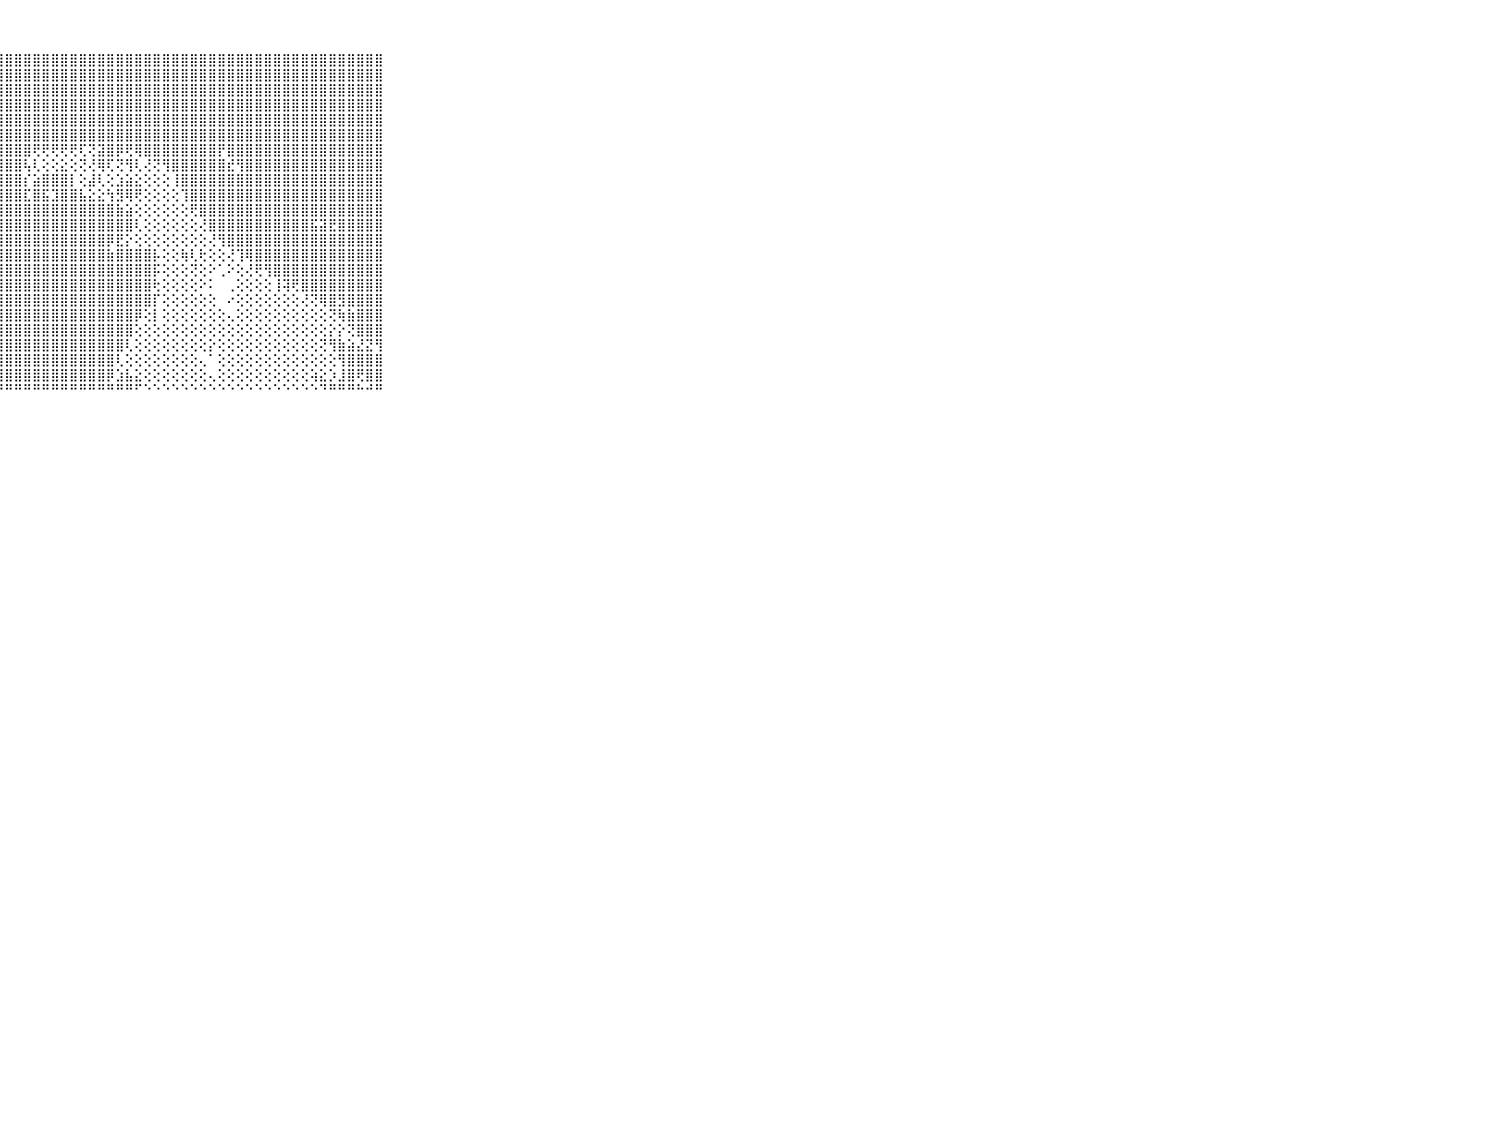

⠀⠀⠀⠀⠀⠀⠀⠀⠀⠀⠀⣿⣿⣿⣿⣿⣿⣿⣿⣿⣿⣿⣿⣿⣿⣿⣿⣿⣿⣿⣿⣿⣿⣿⣿⣿⣿⣿⣿⣿⣿⣿⣿⣿⣿⣿⣿⣿⣿⣿⣿⣿⣿⣿⣿⣿⣿⣿⣿⣿⣿⣿⣿⣿⣿⣿⣿⣿⣿⠀⠀⠀⠀⠀⠀⠀⠀⠀⠀⠀⠀
⠀⠀⠀⠀⠀⠀⠀⠀⠀⠀⠀⣿⣿⣿⣿⣿⣿⣿⣿⣿⣿⣿⣿⣿⣿⣿⣿⣿⣿⣿⣿⣿⣿⣿⣿⣿⣿⣿⣿⣿⣿⣿⣿⣿⣿⣿⣿⣿⣿⣿⣿⣿⣿⣿⣿⣿⣿⣿⣿⣿⣿⣿⣿⣿⣿⣿⣿⣿⣿⠀⠀⠀⠀⠀⠀⠀⠀⠀⠀⠀⠀
⠀⠀⠀⠀⠀⠀⠀⠀⠀⠀⠀⣿⣿⣿⣿⣿⣿⣿⣿⣿⣿⣿⣿⣿⣿⣿⣿⣿⣿⣿⣿⣿⣿⣿⣿⣿⣿⣿⣿⣿⣿⣿⣿⣿⣿⣿⣿⣿⣿⣿⣿⣿⣿⣿⣿⣿⣿⣿⣿⣿⣿⣿⣿⣿⣿⣿⣿⣿⣿⠀⠀⠀⠀⠀⠀⠀⠀⠀⠀⠀⠀
⠀⠀⠀⠀⠀⠀⠀⠀⠀⠀⠀⣿⣿⣿⣿⣿⣿⣿⣿⣿⣿⣿⣿⣿⣿⣿⣿⣿⣿⣿⣿⣿⣿⣿⣿⣿⣿⣿⣿⣿⣿⣿⣿⣿⣿⣿⣿⣿⣿⣿⣿⣿⣿⣿⣿⣿⣿⣿⣿⣿⣿⣿⣿⣿⣿⣿⣿⣿⣿⠀⠀⠀⠀⠀⠀⠀⠀⠀⠀⠀⠀
⠀⠀⠀⠀⠀⠀⠀⠀⠀⠀⠀⣿⣿⣿⣿⣿⣿⣿⣿⣿⣿⣿⣿⣿⣿⣿⣿⣿⣿⣿⣿⣿⣿⣿⣿⣿⣿⣿⣿⣿⣿⣿⣿⣿⣿⣿⣿⣿⣿⣿⣿⣿⣿⣿⣿⣿⣿⣿⣿⣿⣿⣿⣿⣿⣿⣿⣿⣿⣿⠀⠀⠀⠀⠀⠀⠀⠀⠀⠀⠀⠀
⠀⠀⠀⠀⠀⠀⠀⠀⠀⠀⠀⣿⣿⣿⣿⣿⣿⣿⣿⣿⣿⣿⣿⣿⣿⣿⣿⣿⣿⣿⣿⣿⣿⣿⣿⣿⣿⣿⣿⣿⣿⣿⣿⣿⣿⣿⣿⣿⣿⣿⣿⣿⣿⣿⣿⣿⣿⣿⣿⣿⣿⣿⣿⣿⣿⣿⣿⣿⣿⠀⠀⠀⠀⠀⠀⠀⠀⠀⠀⠀⠀
⠀⠀⠀⠀⠀⠀⠀⠀⠀⠀⠀⣿⣿⣿⣿⣿⣿⣿⣿⣿⣿⣿⣿⣿⣿⣿⣿⣿⣿⣿⣿⢟⢟⢟⢟⢟⢏⢝⣽⣿⡿⢟⢿⣿⣿⣿⣿⣿⣿⣿⣿⡟⣿⣿⣿⣿⣿⣿⣿⣿⣿⣿⣿⣿⣿⣿⣿⣿⣿⠀⠀⠀⠀⠀⠀⠀⠀⠀⠀⠀⠀
⠀⠀⠀⠀⠀⠀⠀⠀⠀⠀⠀⣿⣿⣿⣿⣿⣿⣿⣿⣿⣿⣿⣿⣿⣿⣿⣿⣿⣿⣿⢧⢇⢕⢕⣕⢕⢝⢜⢿⢏⢝⢻⢇⢜⢝⢻⣿⣿⣿⣿⣿⣿⣞⢻⣿⣿⣿⣿⣿⣿⣿⣿⣿⣿⣿⣿⣿⣿⣿⠀⠀⠀⠀⠀⠀⠀⠀⠀⠀⠀⠀
⠀⠀⠀⠀⠀⠀⠀⠀⠀⠀⠀⣿⣿⣿⣿⣿⣿⣿⣿⣿⣿⣿⣿⣿⣿⣿⣿⣿⣿⣿⡎⣵⣿⣿⣿⡇⢕⣼⢇⢕⣱⣵⣕⢕⢕⢕⢸⣿⣿⣿⣿⣿⣿⣿⣿⣿⣿⣿⣿⣿⣿⣿⣿⣿⣿⣿⣿⣿⣿⠀⠀⠀⠀⠀⠀⠀⠀⠀⠀⠀⠀
⠀⠀⠀⠀⠀⠀⠀⠀⠀⠀⠀⣿⣿⣿⣿⣿⣿⣿⣿⣿⣿⣿⣿⣿⣿⣿⣿⣿⣿⣿⣏⣿⣯⣹⣿⣿⣧⣕⣕⢳⣻⢿⢟⢕⢕⢕⢕⢹⣿⣿⣿⣿⣿⣿⣿⣿⣿⣿⣿⣿⣿⣿⣿⣿⣿⣿⣿⣿⣿⠀⠀⠀⠀⠀⠀⠀⠀⠀⠀⠀⠀
⠀⠀⠀⠀⠀⠀⠀⠀⠀⠀⠀⣿⣿⣿⣿⣿⣿⣿⣿⣿⣿⣿⣿⣿⣿⣿⣿⣿⣿⣿⣿⣿⣿⣿⣿⣿⣿⣿⣿⣿⣷⣵⢕⢕⢕⢕⢕⢕⢟⣿⣿⣿⣿⣿⣿⣿⣿⣿⣿⣿⣿⣿⣿⣿⣿⣿⣿⣿⣿⠀⠀⠀⠀⠀⠀⠀⠀⠀⠀⠀⠀
⠀⠀⠀⠀⠀⠀⠀⠀⠀⠀⠀⣿⣿⣿⣿⣿⣿⣿⣿⣿⣿⣿⣿⣿⣿⣿⣿⣿⣿⣿⣿⣿⣿⣿⣿⣿⣿⣿⣿⣿⣿⣿⢇⢕⢕⢕⢕⢕⢕⢜⣿⣿⣿⣿⣿⣿⣿⣿⣿⣿⣿⣯⣽⣟⣿⣿⣿⣿⣿⠀⠀⠀⠀⠀⠀⠀⠀⠀⠀⠀⠀
⠀⠀⠀⠀⠀⠀⠀⠀⠀⠀⠀⣿⣿⣿⣿⣿⣿⣿⣿⣿⣿⣿⣿⣿⣿⣿⣿⣿⣿⣿⣿⣿⣿⣿⣿⣿⣿⣿⣿⡿⣟⡕⢕⢕⢕⢕⢕⢕⢕⢕⢜⢻⣿⣿⣿⣿⣿⣿⣿⣿⣿⣿⣿⣿⣿⣿⣿⣿⣿⠀⠀⠀⠀⠀⠀⠀⠀⠀⠀⠀⠀
⠀⠀⠀⠀⠀⠀⠀⠀⠀⠀⠀⣿⣿⣿⣿⣿⣿⣿⣿⣿⣿⣿⣿⣿⣿⣿⣿⣿⣿⣿⣿⣿⣿⣿⣿⣿⣿⣿⣿⣷⣿⣿⣿⣿⡧⢕⢕⢷⢇⢗⢕⢕⢜⢹⢿⣿⣿⣿⣿⣿⣿⣿⣿⣿⣿⣿⣿⣿⣿⠀⠀⠀⠀⠀⠀⠀⠀⠀⠀⠀⠀
⠀⠀⠀⠀⠀⠀⠀⠀⠀⠀⠀⣿⣿⣿⣿⣿⣿⣿⣿⣿⣿⣿⣿⣿⣿⣿⣿⣿⣿⣿⣿⣿⣿⣿⣿⣿⣿⣿⣿⣿⣿⣿⣿⣿⡯⢕⢕⢕⢝⢕⠕⢁⠕⢕⢜⢟⢻⣿⣿⣿⣿⣿⣿⣿⣿⣿⣿⣿⣿⠀⠀⠀⠀⠀⠀⠀⠀⠀⠀⠀⠀
⠀⠀⠀⠀⠀⠀⠀⠀⠀⠀⠀⣿⣿⣿⣿⣿⣿⣿⣿⣿⣿⣿⣿⣿⣿⣿⣿⣿⣿⣿⣿⣿⣿⣿⣿⣿⣿⣿⣿⣿⣿⣿⣿⣿⢗⢕⢕⢕⢕⠕⠅⠀⢀⢕⢕⢕⢕⢸⢽⢟⣿⣿⣿⣿⣿⣿⣿⣿⣿⠀⠀⠀⠀⠀⠀⠀⠀⠀⠀⠀⠀
⠀⠀⠀⠀⠀⠀⠀⠀⠀⠀⠀⣿⣿⣿⣿⣿⣿⣿⣿⣿⣿⣿⣿⣿⣿⣿⣿⣿⣿⣿⣿⣿⣿⣿⣿⣿⣿⣿⣿⣿⣿⣿⣿⣿⡏⢕⢕⢕⢕⢕⢕⠀⠔⢕⢕⢕⢕⢕⢕⢕⢜⢝⢿⣿⣻⣿⣿⣿⣿⠀⠀⠀⠀⠀⠀⠀⠀⠀⠀⠀⠀
⠀⠀⠀⠀⠀⠀⠀⠀⠀⠀⠀⣿⣿⣿⣿⣿⣿⣿⣿⣿⣿⣿⣿⣿⣿⣿⣿⣿⣿⣿⣿⣿⣿⣿⣿⣿⣿⣿⣿⣿⣿⣿⡿⢕⡇⢕⢕⢕⢕⢕⢕⢕⢄⢕⢕⢕⢕⢕⢕⢕⢕⢕⢕⢝⢷⣷⣿⣿⣿⠀⠀⠀⠀⠀⠀⠀⠀⠀⠀⠀⠀
⠀⠀⠀⠀⠀⠀⠀⠀⠀⠀⠀⣿⣿⣿⣿⣿⣿⣿⣿⣿⣿⣿⣿⣿⣿⣿⣿⣿⣿⣿⣿⣿⣿⣿⣿⣿⣿⣿⣿⣿⣿⣿⢕⢕⢕⢕⢕⢕⢕⢕⢕⢕⢕⢕⢕⢕⢕⢕⢕⢕⢕⢕⢕⡕⡕⢝⣿⣿⣿⠀⠀⠀⠀⠀⠀⠀⠀⠀⠀⠀⠀
⠀⠀⠀⠀⠀⠀⠀⠀⠀⠀⠀⣿⣿⣿⣿⣿⣿⣿⣿⣿⣿⣿⣿⣿⣿⣿⣿⣿⣿⣿⣿⣿⣿⣿⣿⣿⣿⣿⣿⣿⣿⢇⢕⢕⢕⢕⢕⢕⢕⢕⡕⢕⢕⢕⢕⢕⢕⢕⢕⢕⢕⢕⢝⢻⣷⣵⣜⣝⢻⠀⠀⠀⠀⠀⠀⠀⠀⠀⠀⠀⠀
⠀⠀⠀⠀⠀⠀⠀⠀⠀⠀⠀⣿⣿⣿⣿⣿⣿⣿⣿⣿⣿⣿⣿⣿⣿⣿⣟⣿⣿⣿⣿⣿⣿⣿⣿⣿⣿⣿⣿⣿⢇⢕⢕⢕⢕⢕⢕⢕⢕⢄⠁⢕⢕⢕⢕⢕⢕⢕⢕⢕⢕⢕⢕⢕⢻⣿⣿⣿⣿⠀⠀⠀⠀⠀⠀⠀⠀⠀⠀⠀⠀
⠀⠀⠀⠀⠀⠀⠀⠀⠀⠀⠀⣿⣿⣿⣿⣿⣿⣿⣿⣿⣿⣿⣿⣿⣿⣿⣿⣿⣿⣿⣿⣿⣿⣿⣿⣿⣿⣿⣿⡿⣱⣧⣕⢕⢕⢕⢕⢕⢕⢕⢄⢕⢕⢕⢕⢕⢕⢕⢕⢕⢕⢵⣕⡱⣸⣿⢟⣿⣿⠀⠀⠀⠀⠀⠀⠀⠀⠀⠀⠀⠀
⠀⠀⠀⠀⠀⠀⠀⠀⠀⠀⠀⠛⠛⠛⠛⠛⠛⠛⠛⠛⠛⠛⠛⠛⠛⠛⠛⠛⠛⠛⠛⠛⠛⠛⠛⠛⠛⠛⠛⠛⠛⠛⠋⠑⠑⠑⠑⠑⠑⠑⠑⠑⠑⠑⠑⠑⠑⠑⠑⠑⠑⠑⠙⠛⠛⠛⠓⠚⠛⠀⠀⠀⠀⠀⠀⠀⠀⠀⠀⠀⠀